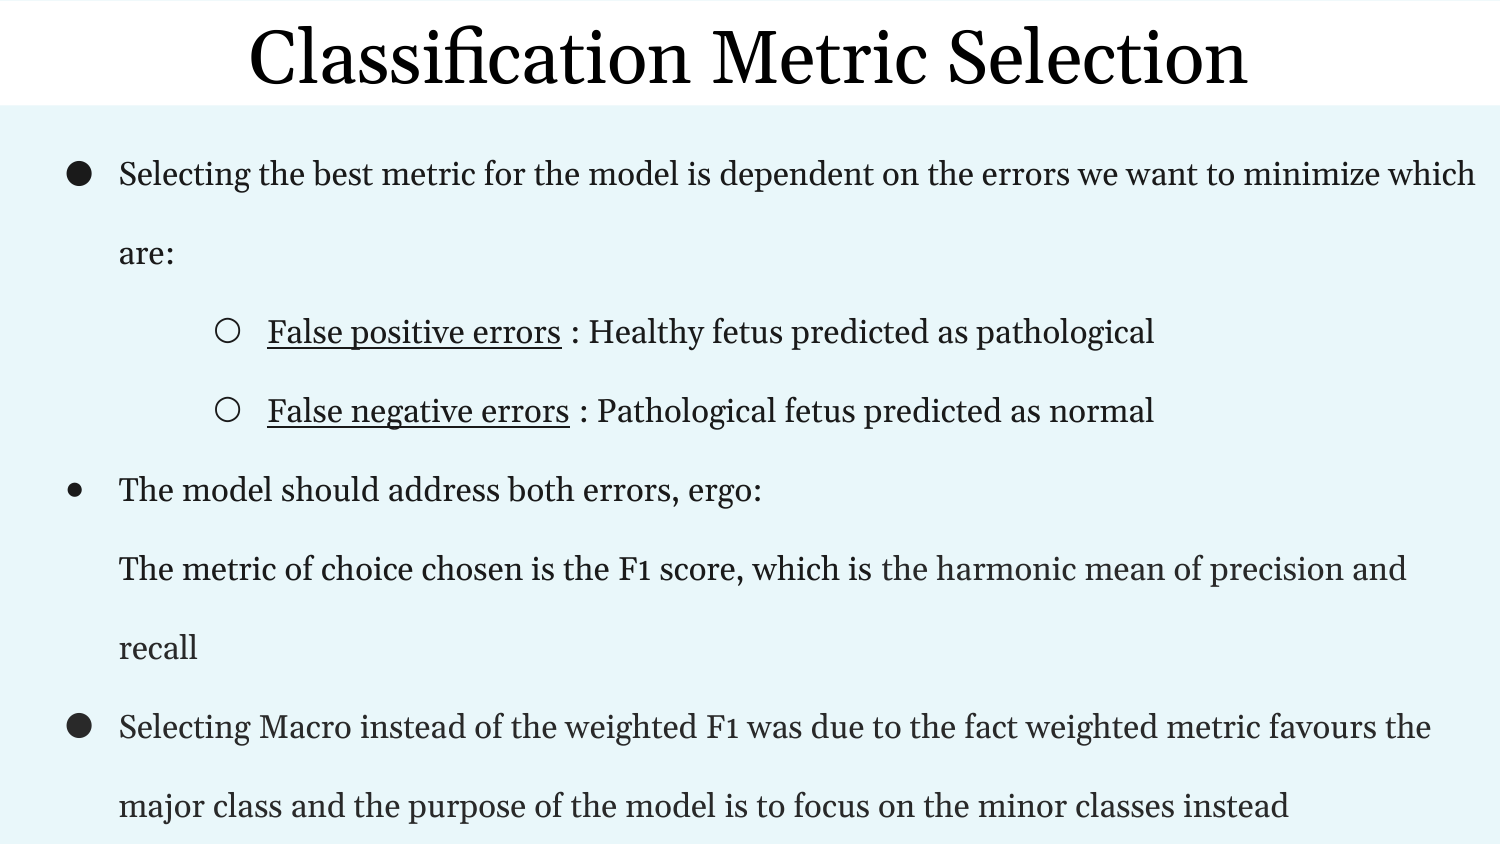

Classification Metric Selection
Selecting the best metric for the model is dependent on the errors we want to minimize which are:
False positive errors : Healthy fetus predicted as pathological
False negative errors : Pathological fetus predicted as normal
The model should address both errors, ergo:
The metric of choice chosen is the F1 score, which is the harmonic mean of precision and recall
Selecting Macro instead of the weighted F1 was due to the fact weighted metric favours the major class and the purpose of the model is to focus on the minor classes instead